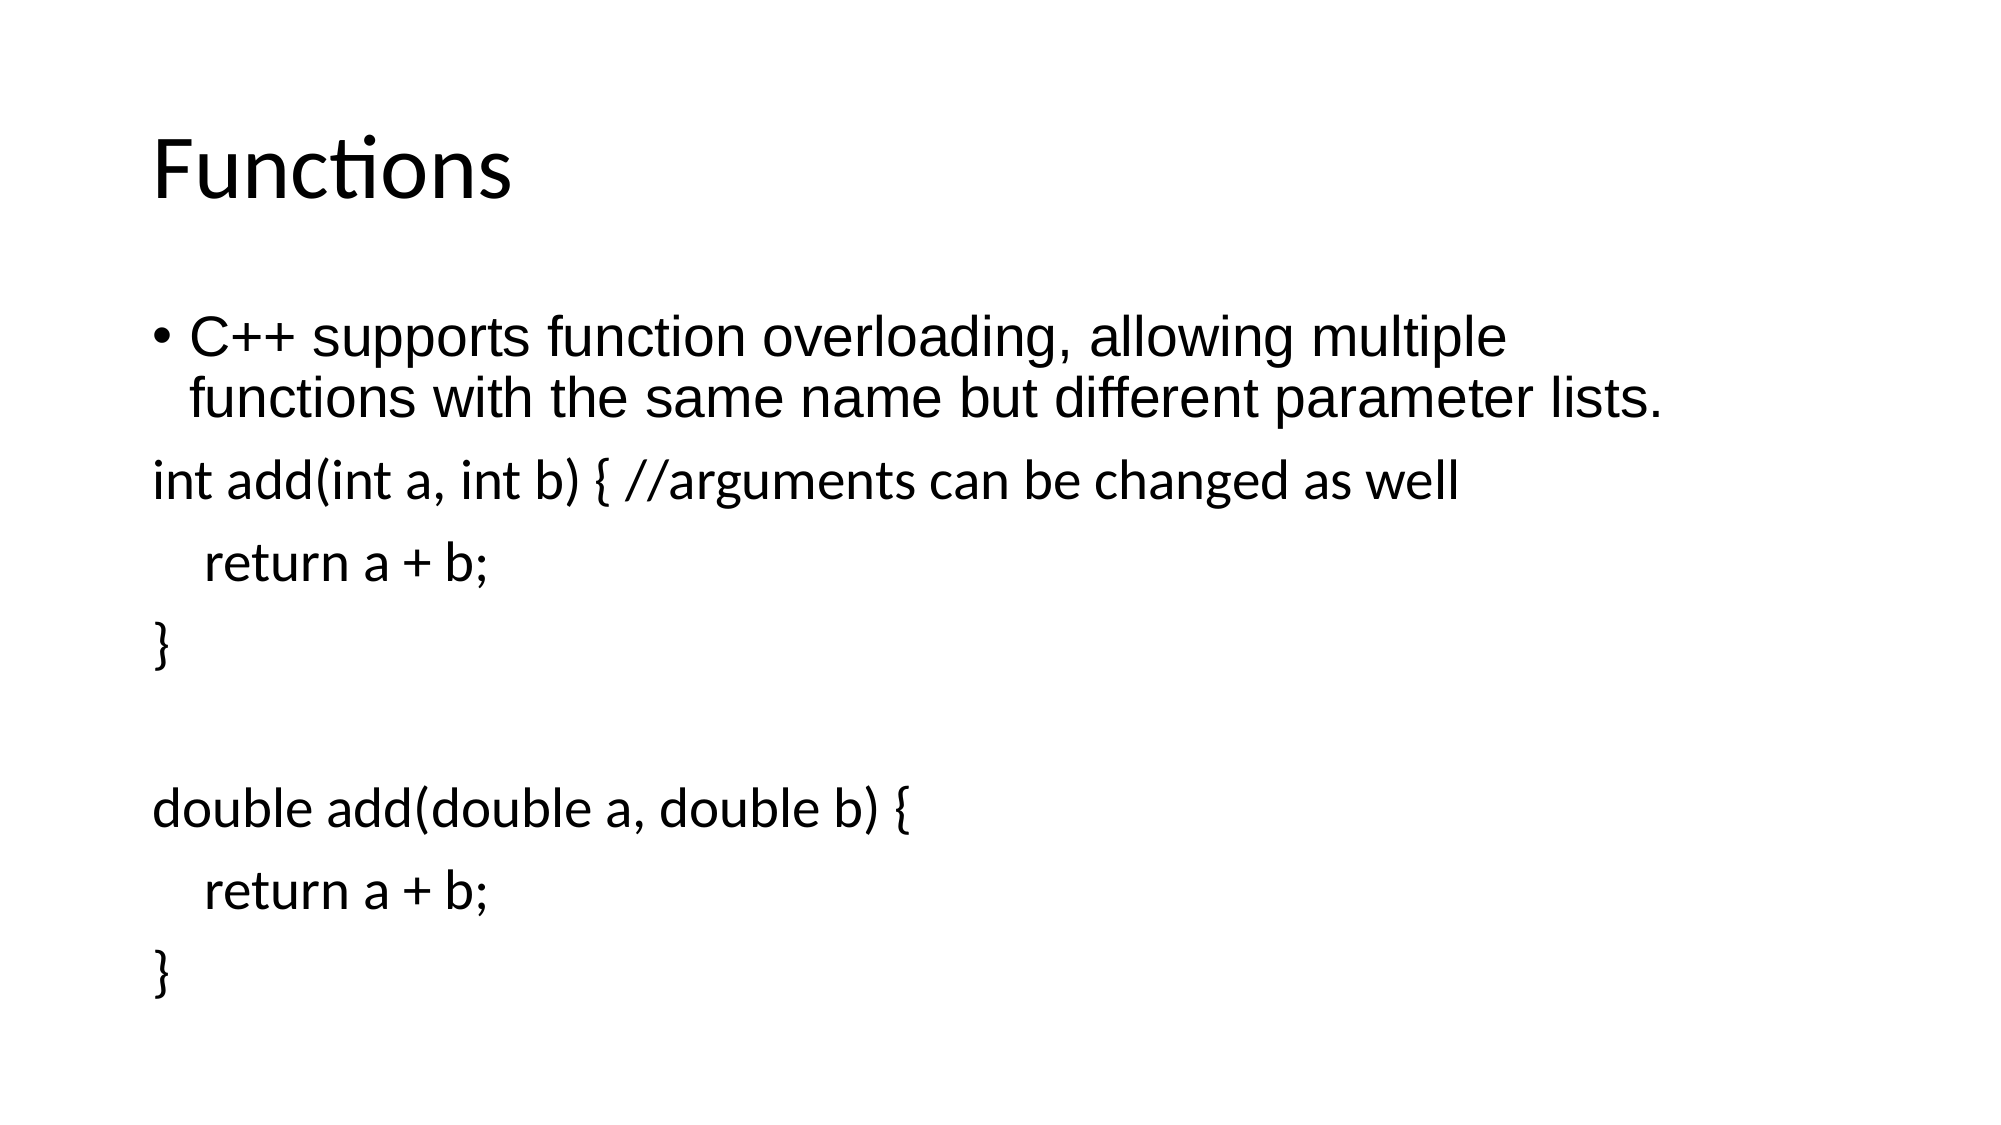

# Functions
C++ supports function overloading, allowing multiple functions with the same name but different parameter lists.
int add(int a, int b) { //arguments can be changed as well
    return a + b;
}

double add(double a, double b) {
    return a + b;
}